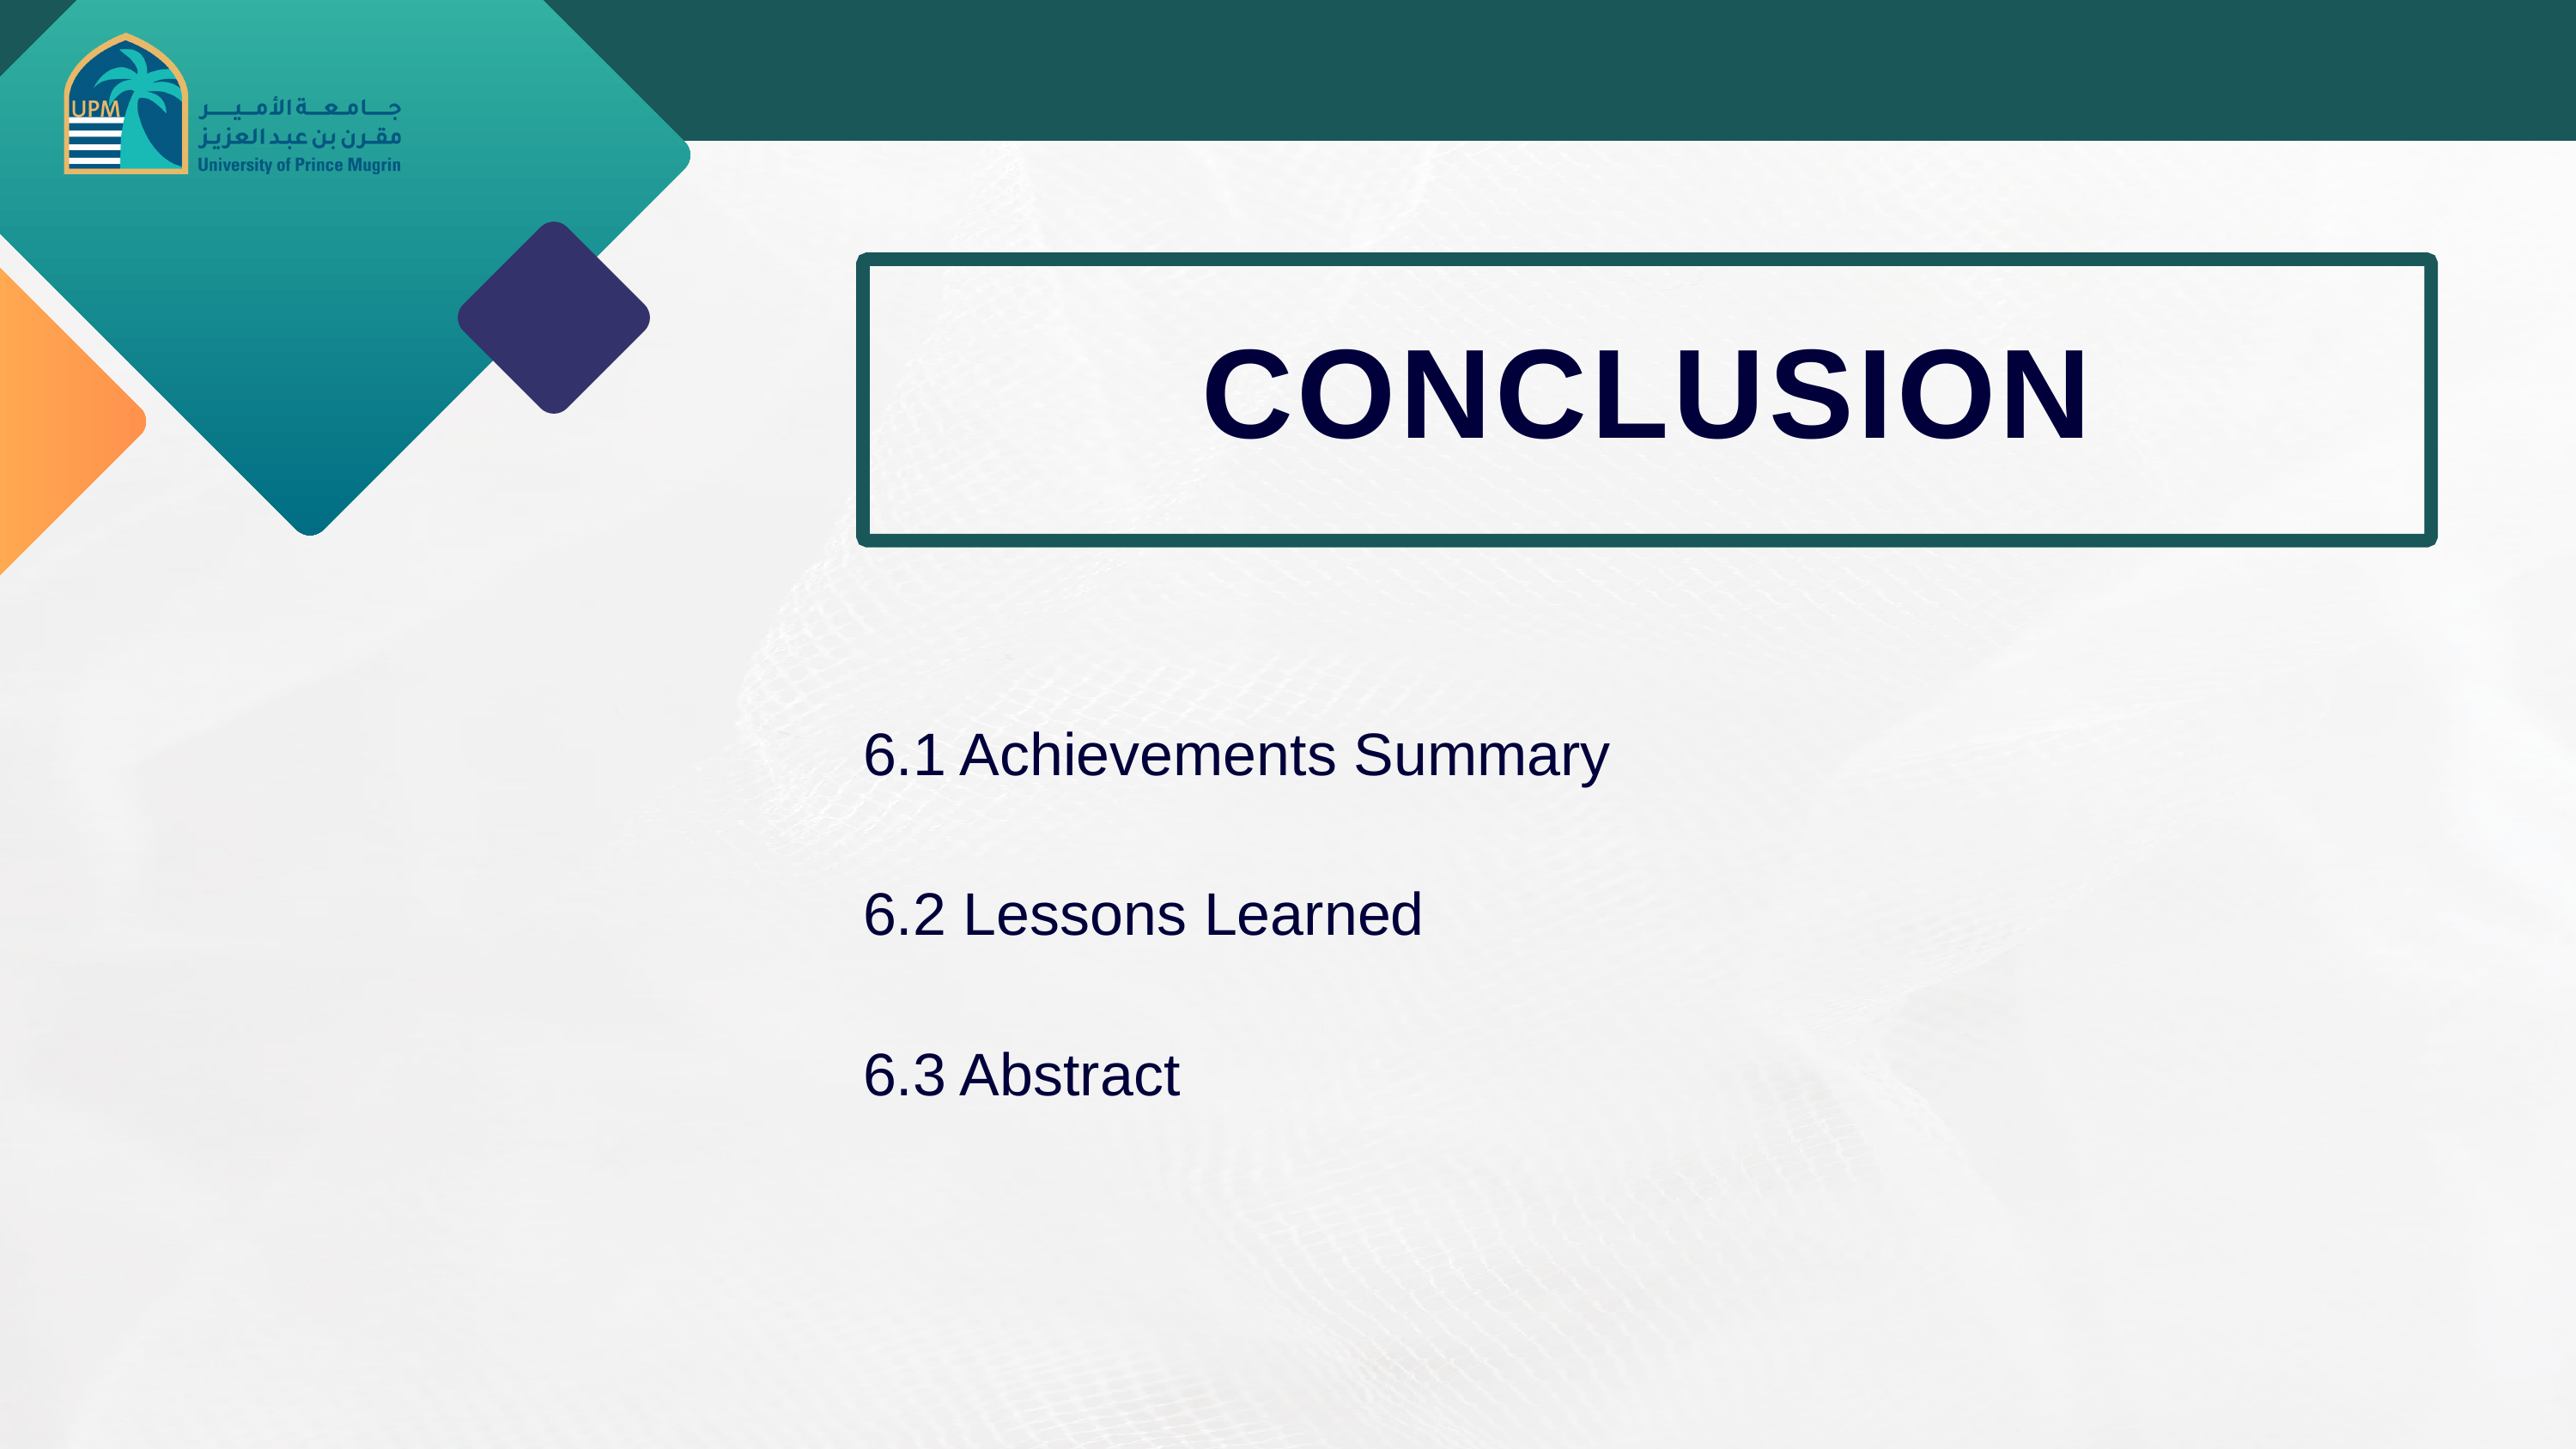

CONCLUSION

6.1 Achievements Summary

6.2 Lessons Learned

6.3 Abstract